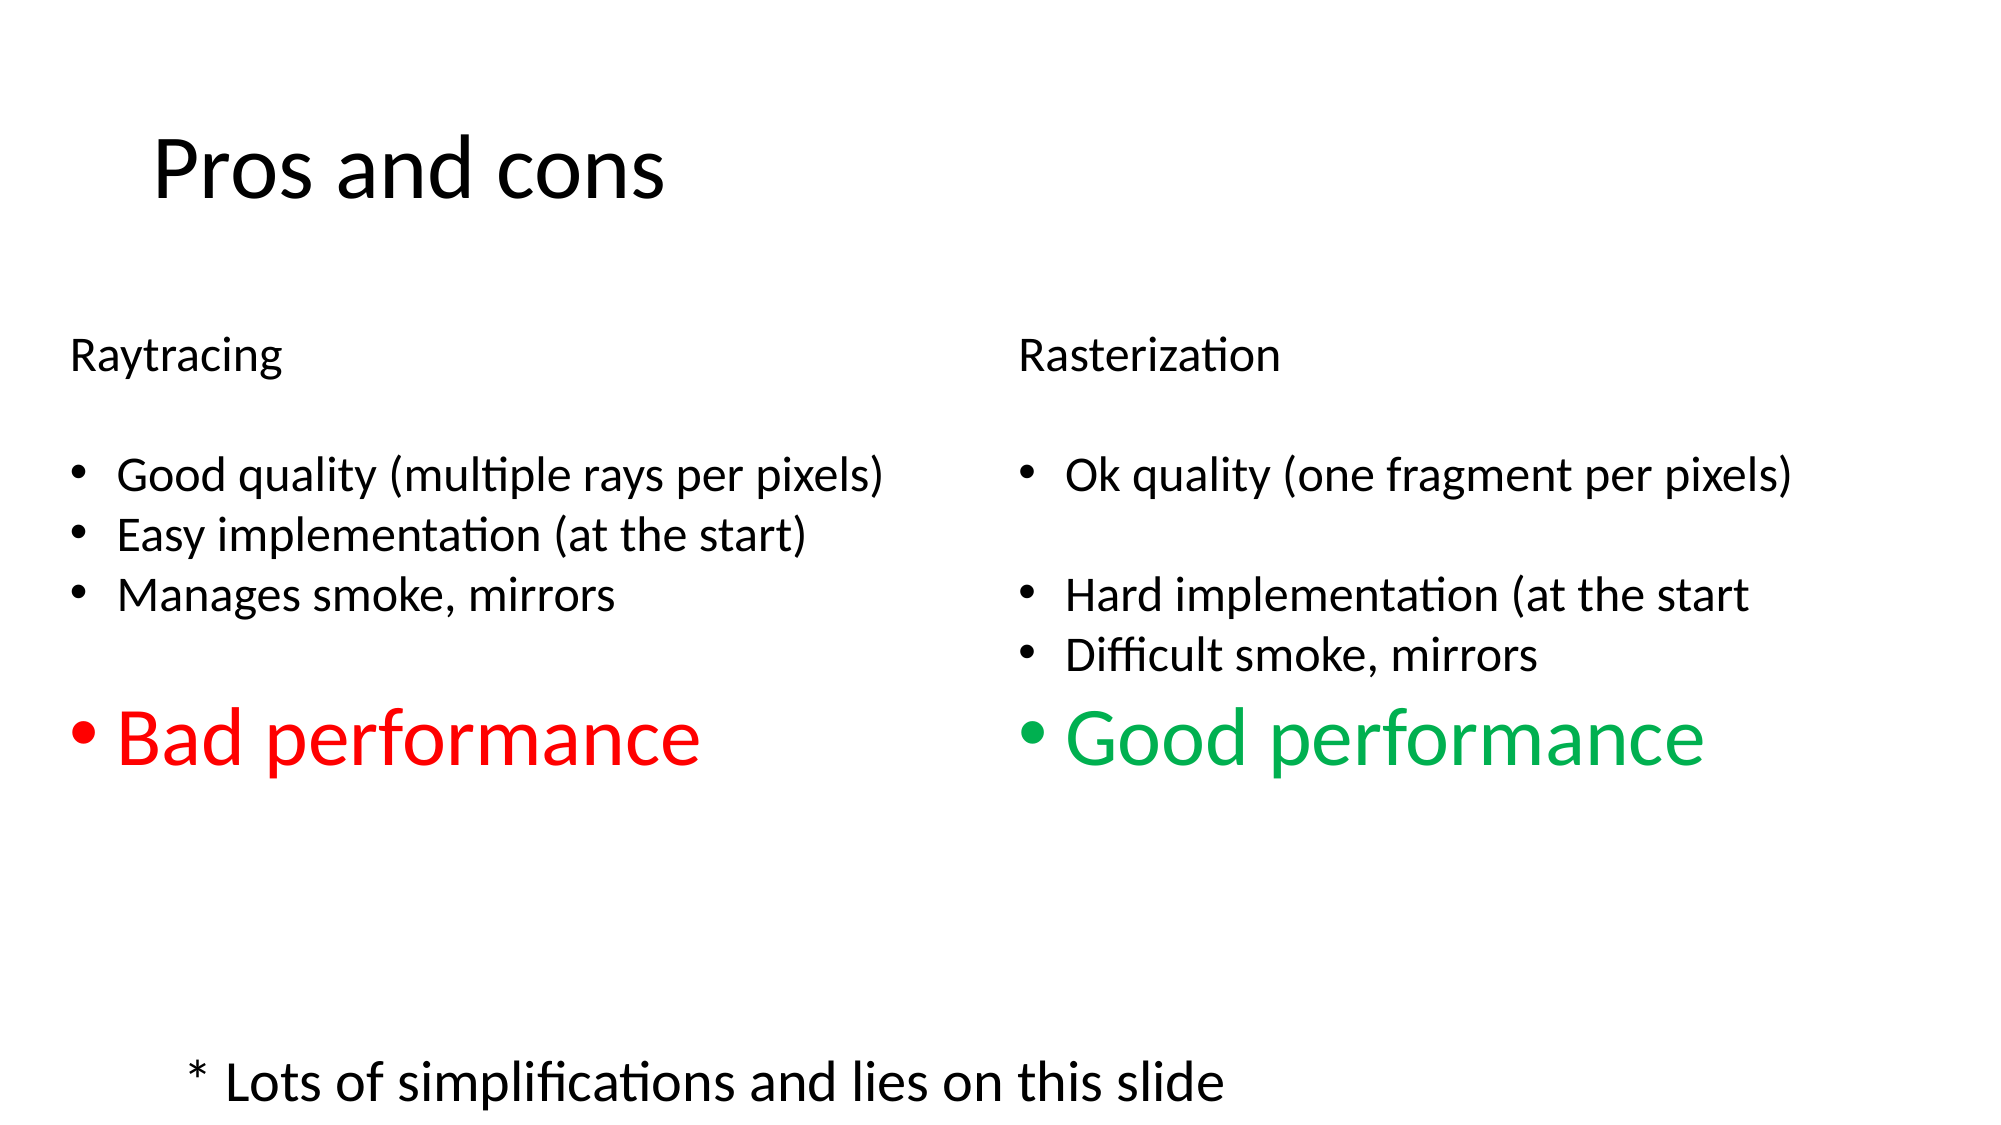

# Pros and cons
Raytracing

Good quality (multiple rays per pixels)
Easy implementation (at the start)
Manages smoke, mirrors

Bad performance
Rasterization

Ok quality (one fragment per pixels)

Hard implementation (at the start
Difficult smoke, mirrors
Good performance
* Lots of simplifications and lies on this slide